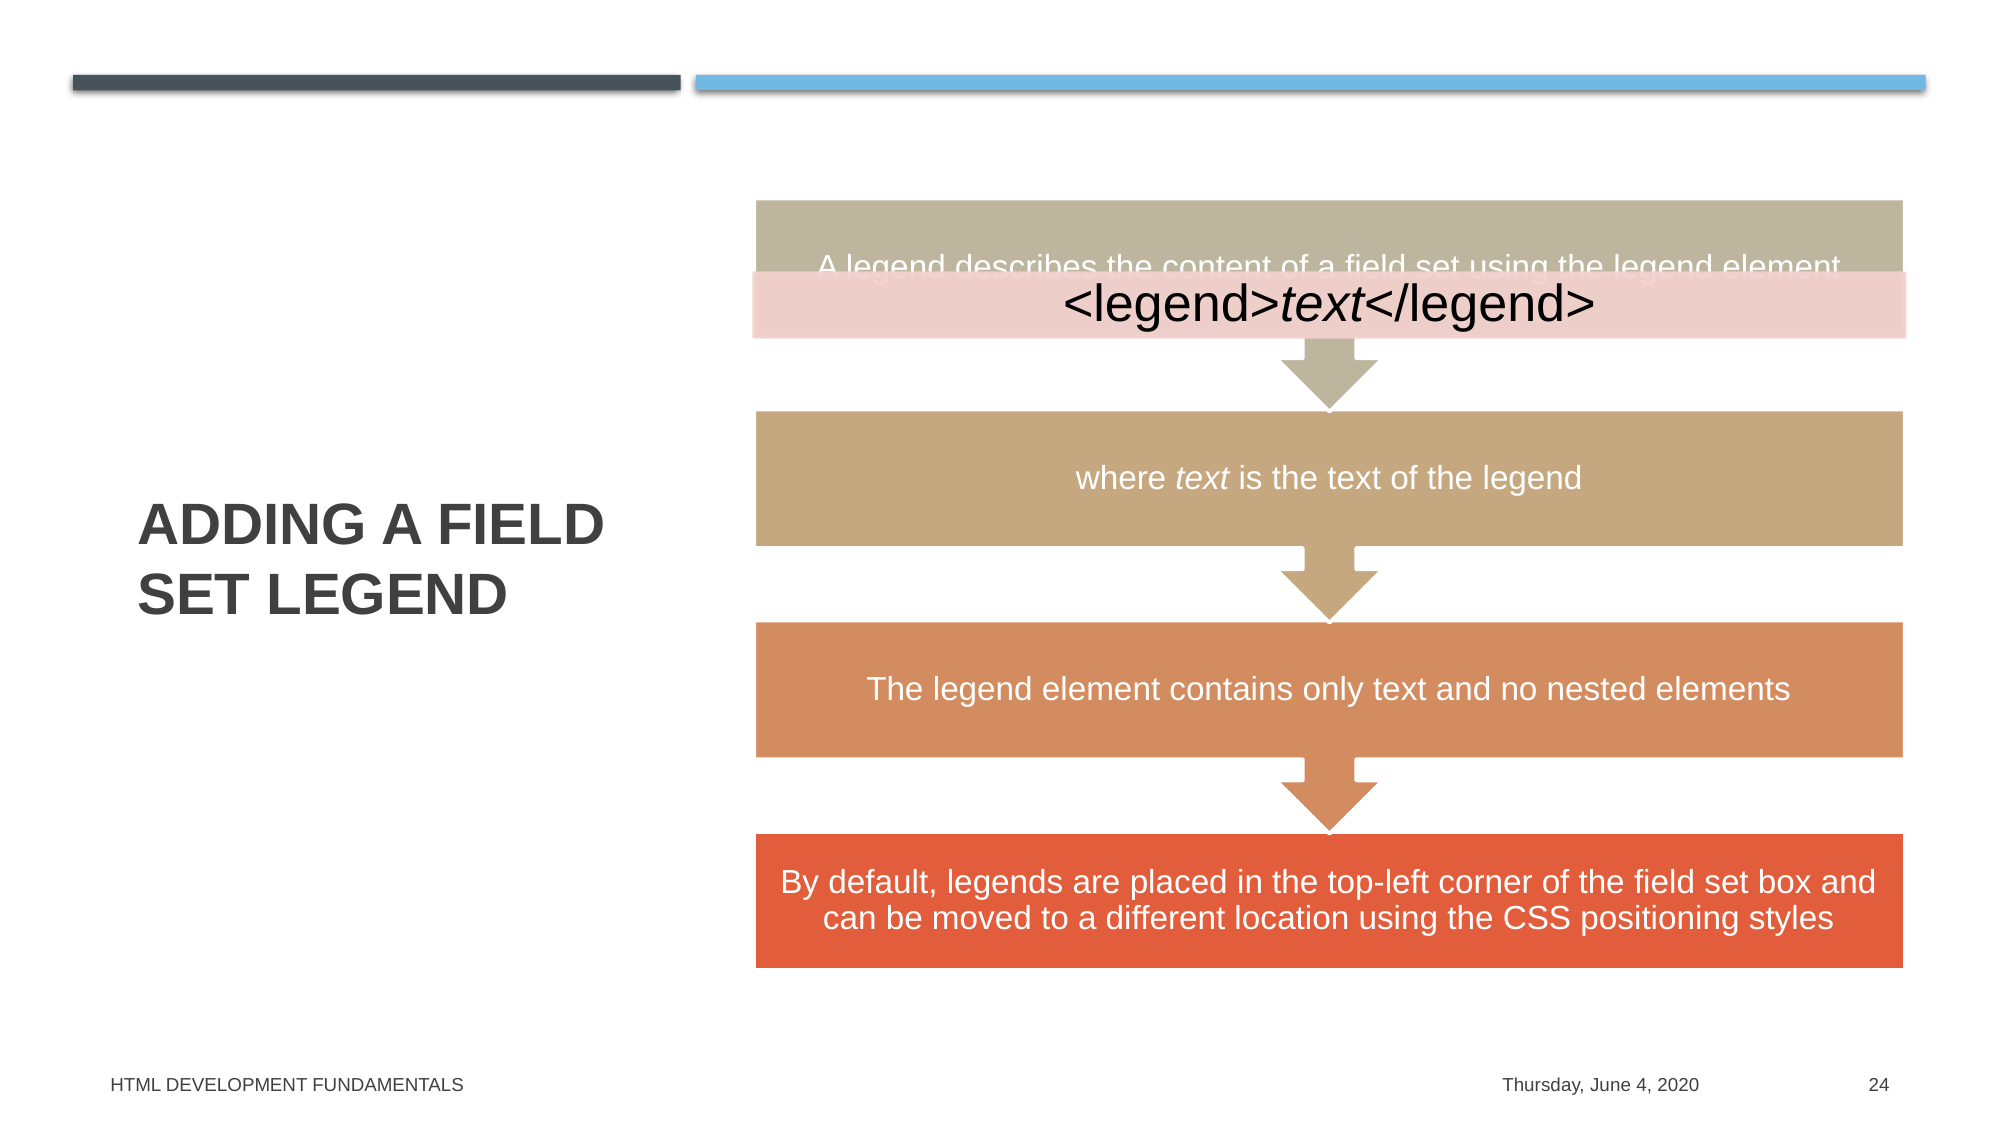

# Adding a Field Set Legend
By default, legends are placed in the top-left corner of the field set box and can be moved to a different location using the CSS positioning styles
The legend element contains only text and no nested elements
where text is the text of the legend
A legend describes the content of a field set using the legend element
<legend>text</legend>
HTML Development Fundamentals
Thursday, June 4, 2020
24